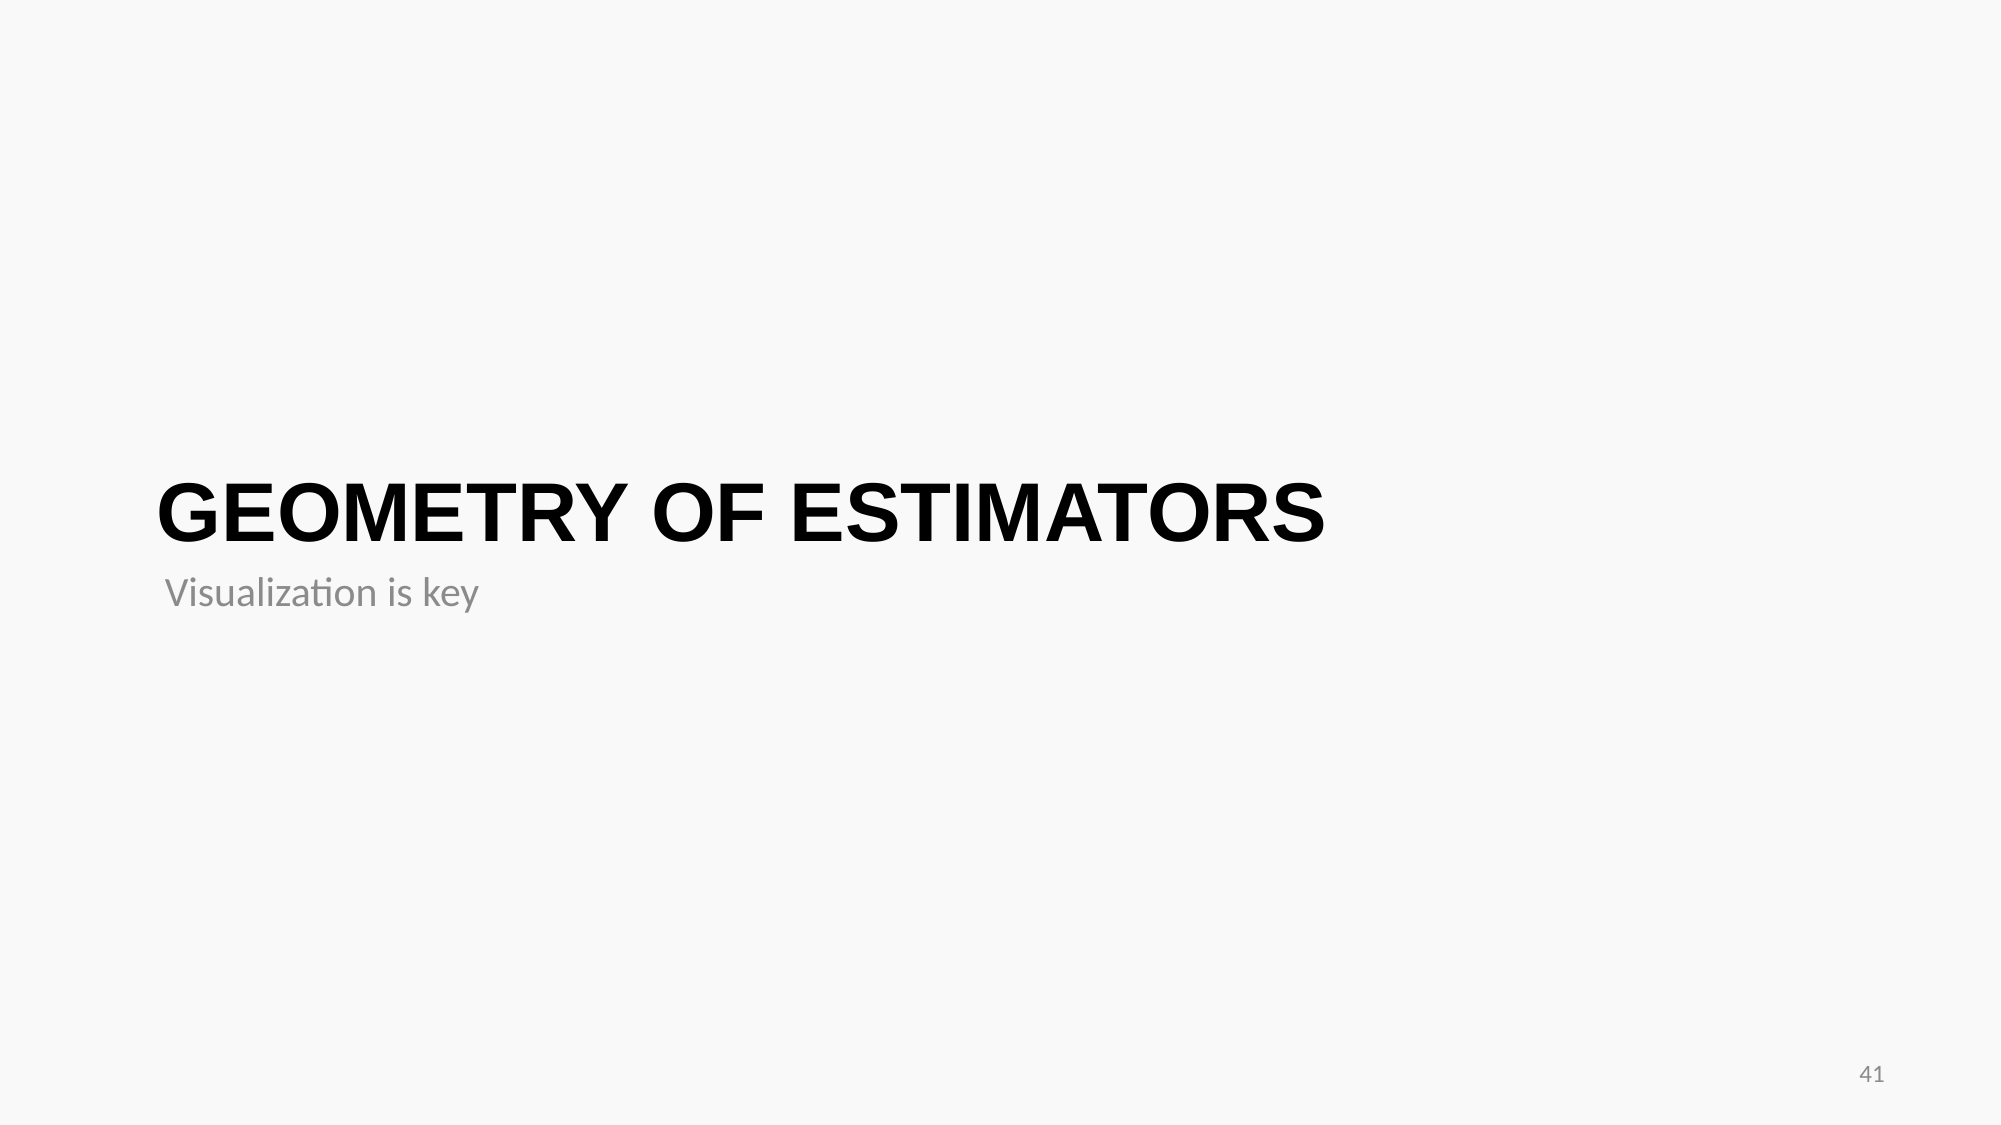

# Geometry of estimators
Visualization is key
41